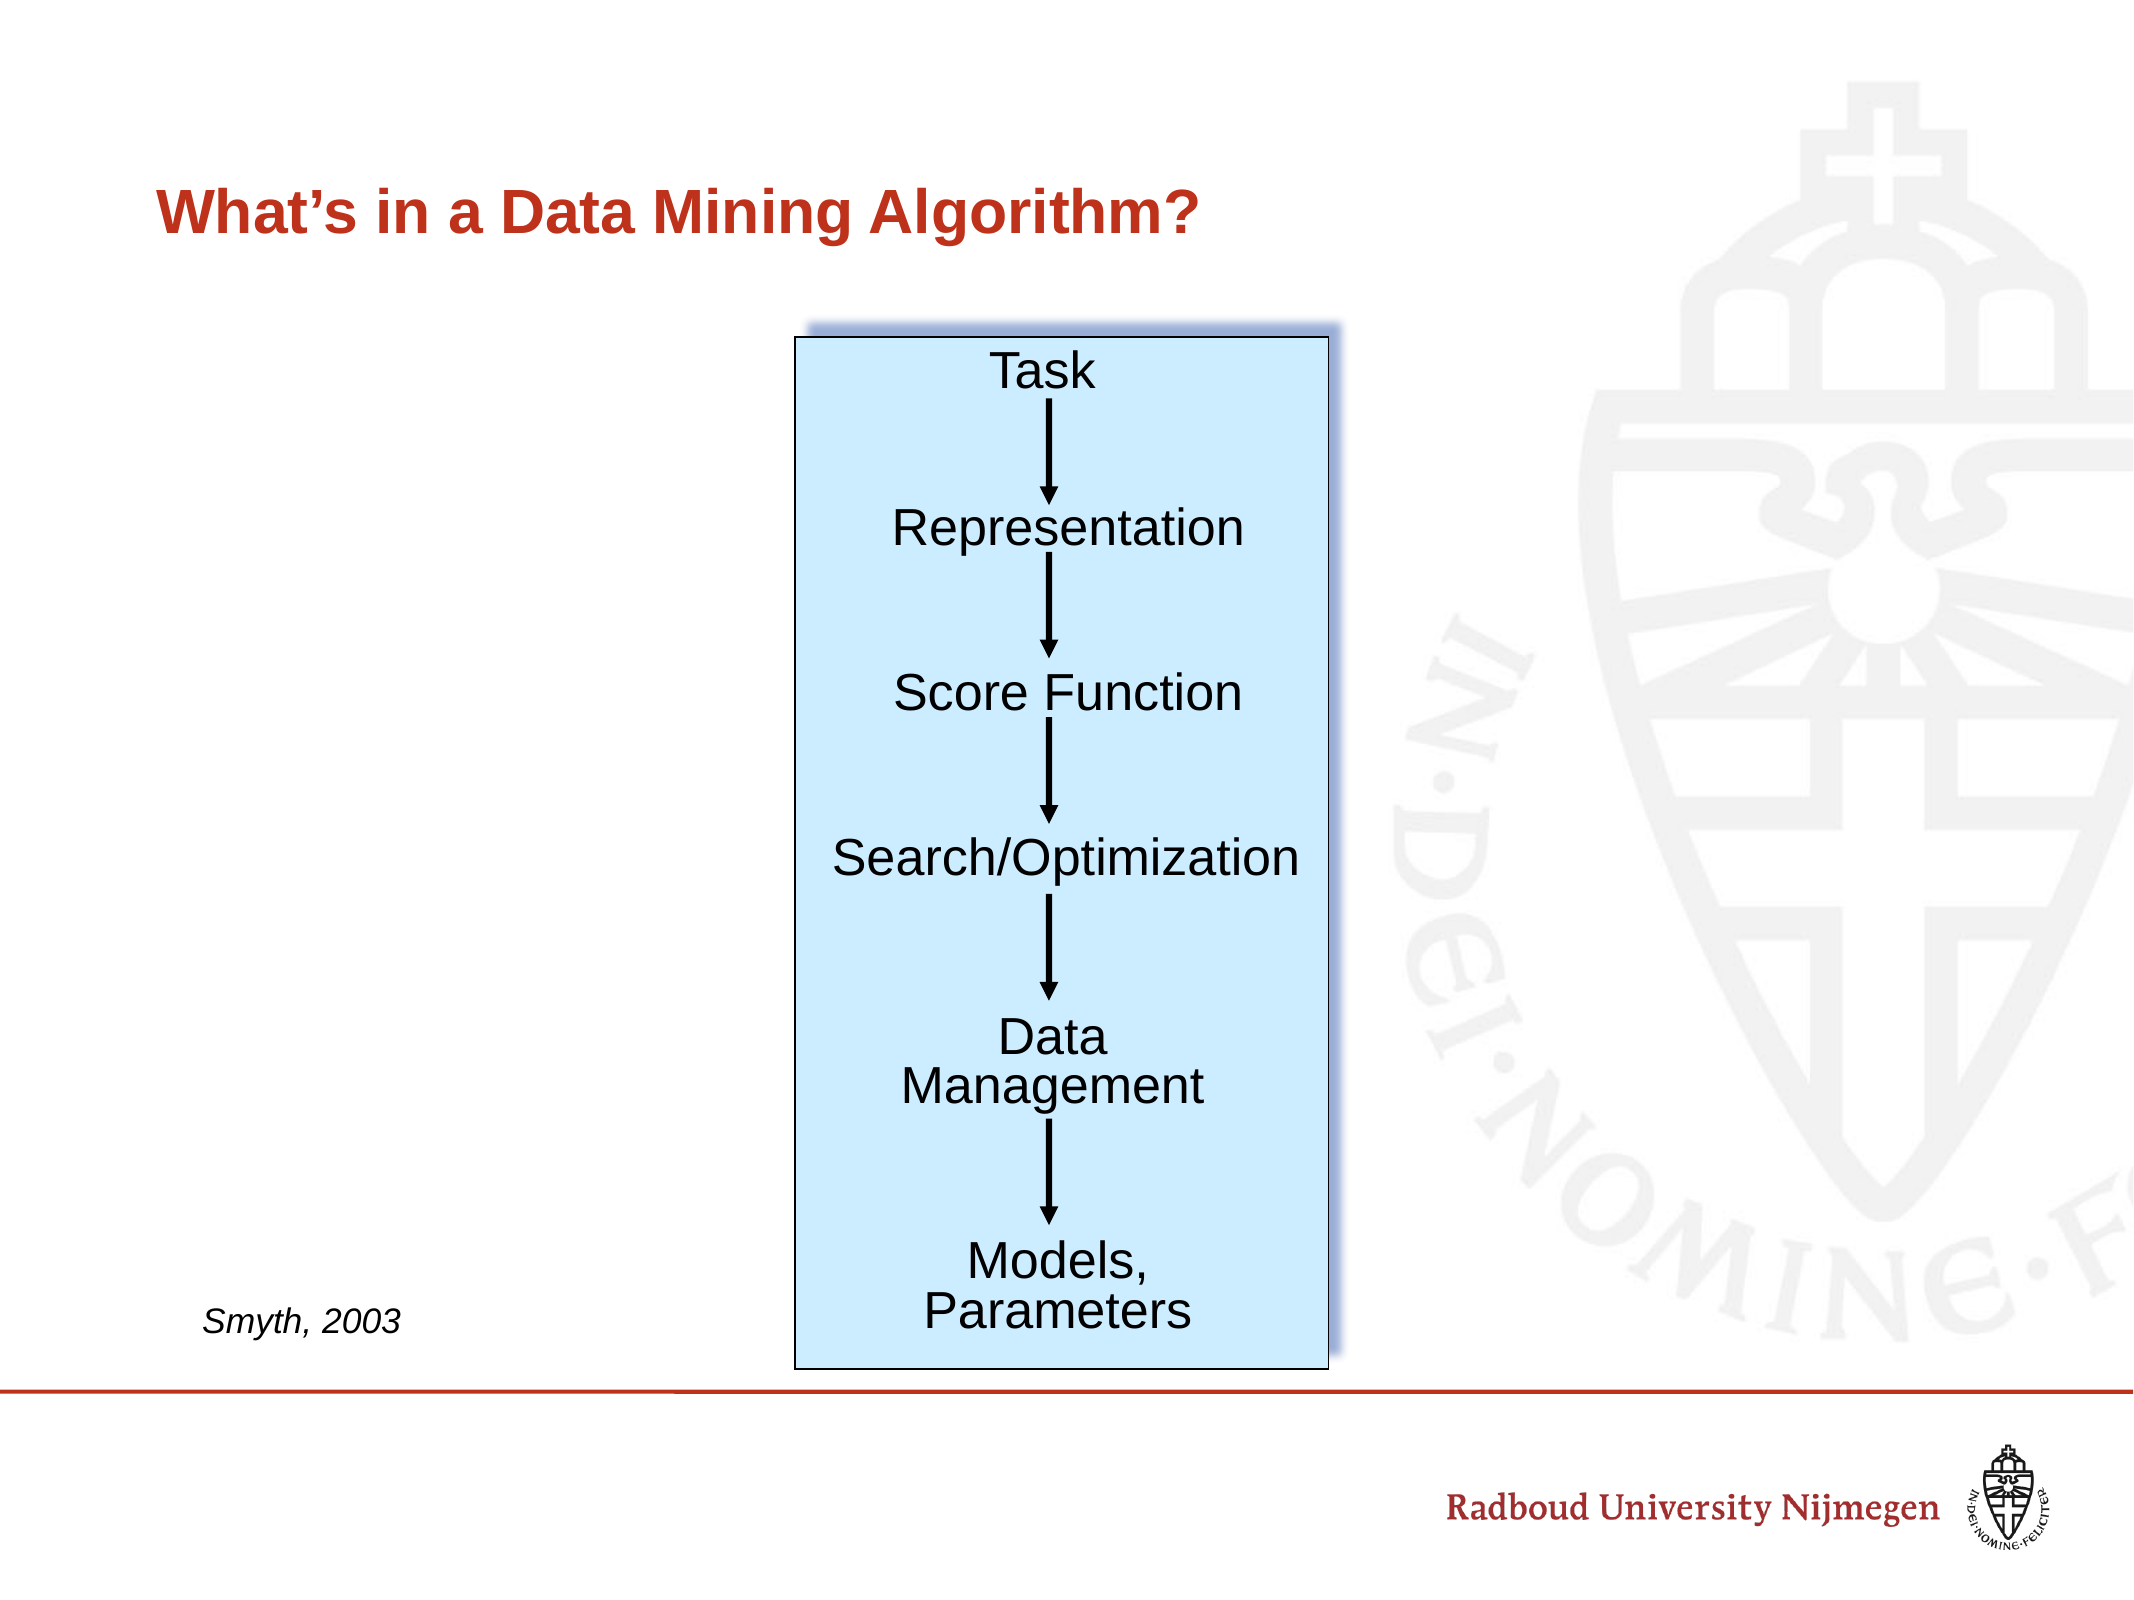

# What’s in a Data Mining Algorithm?

Task

Representation

Score Function

Search/Optimization

Data Management

Models, Parameters
Smyth, 2003